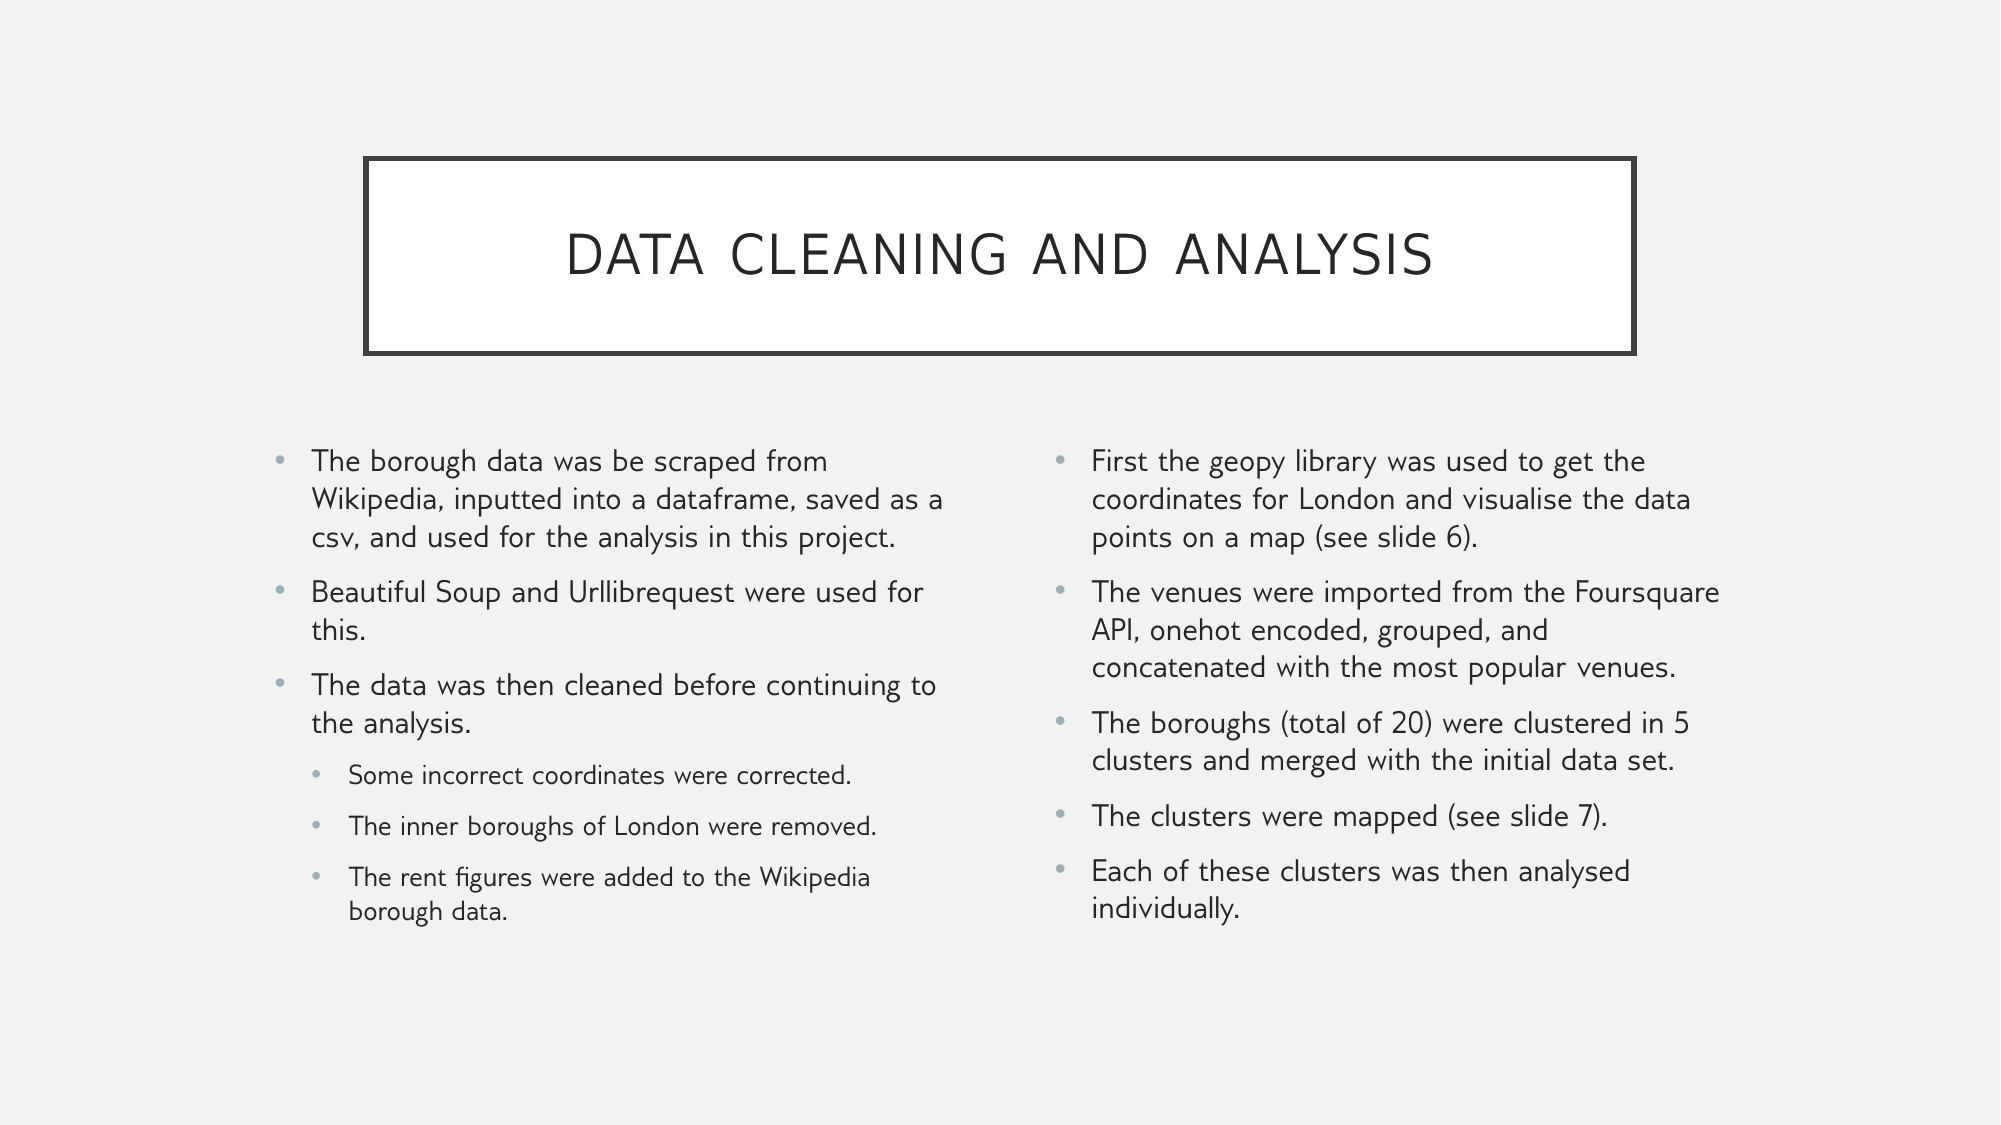

# Data cleaning and analysis
The borough data was be scraped from Wikipedia, inputted into a dataframe, saved as a csv, and used for the analysis in this project.
Beautiful Soup and Urllibrequest were used for this.
The data was then cleaned before continuing to the analysis.
Some incorrect coordinates were corrected.
The inner boroughs of London were removed.
The rent figures were added to the Wikipedia borough data.
First the geopy library was used to get the coordinates for London and visualise the data points on a map (see slide 6).
The venues were imported from the Foursquare API, onehot encoded, grouped, and concatenated with the most popular venues.
The boroughs (total of 20) were clustered in 5 clusters and merged with the initial data set.
The clusters were mapped (see slide 7).
Each of these clusters was then analysed individually.